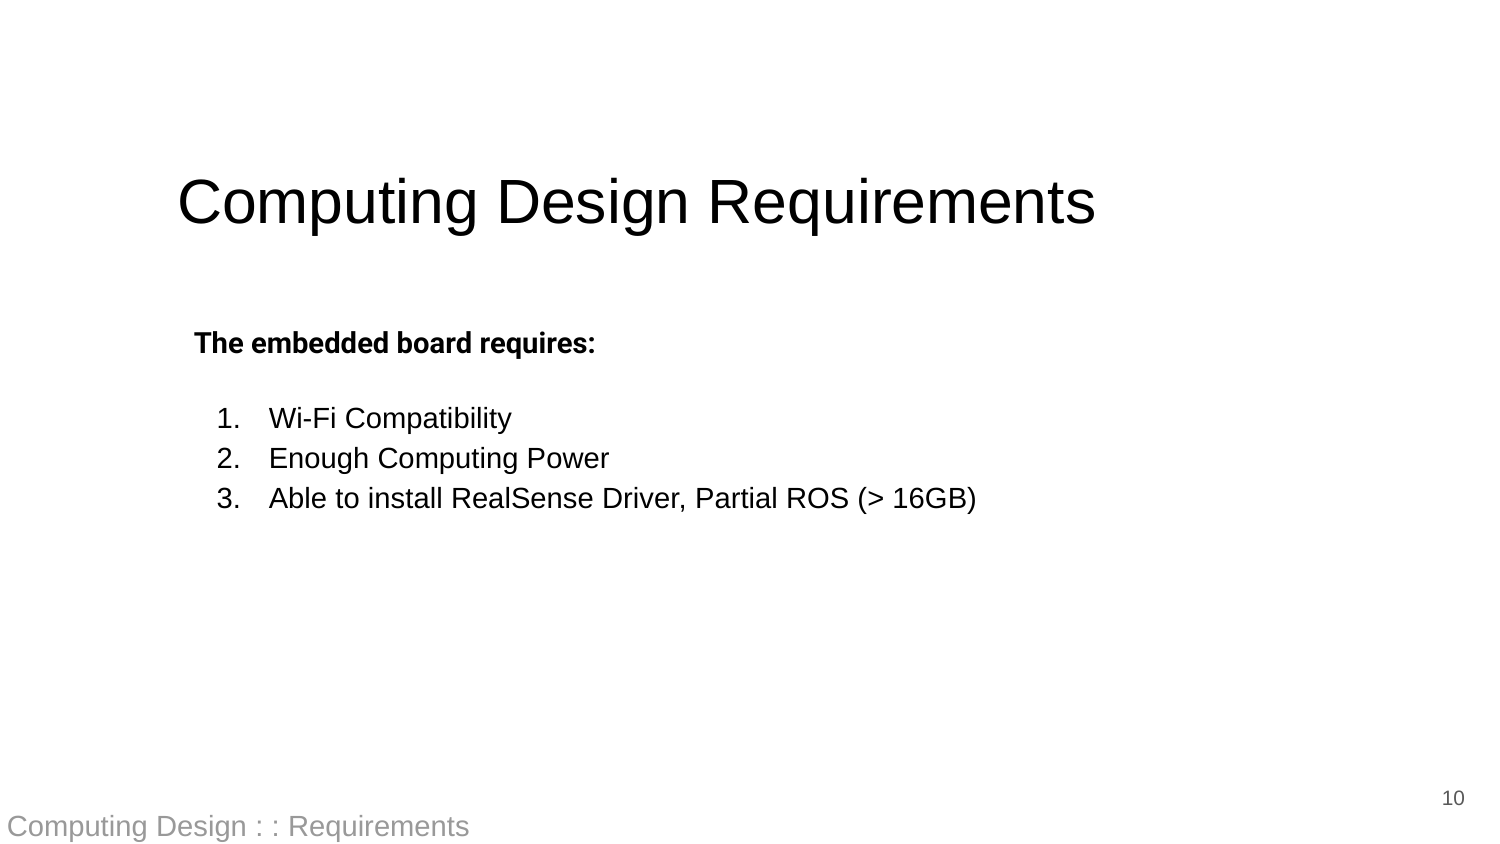

Computing Design Requirements
The embedded board requires:

Wi-Fi Compatibility
Enough Computing Power
Able to install RealSense Driver, Partial ROS (> 16GB)
10
Computing Design : : Requirements